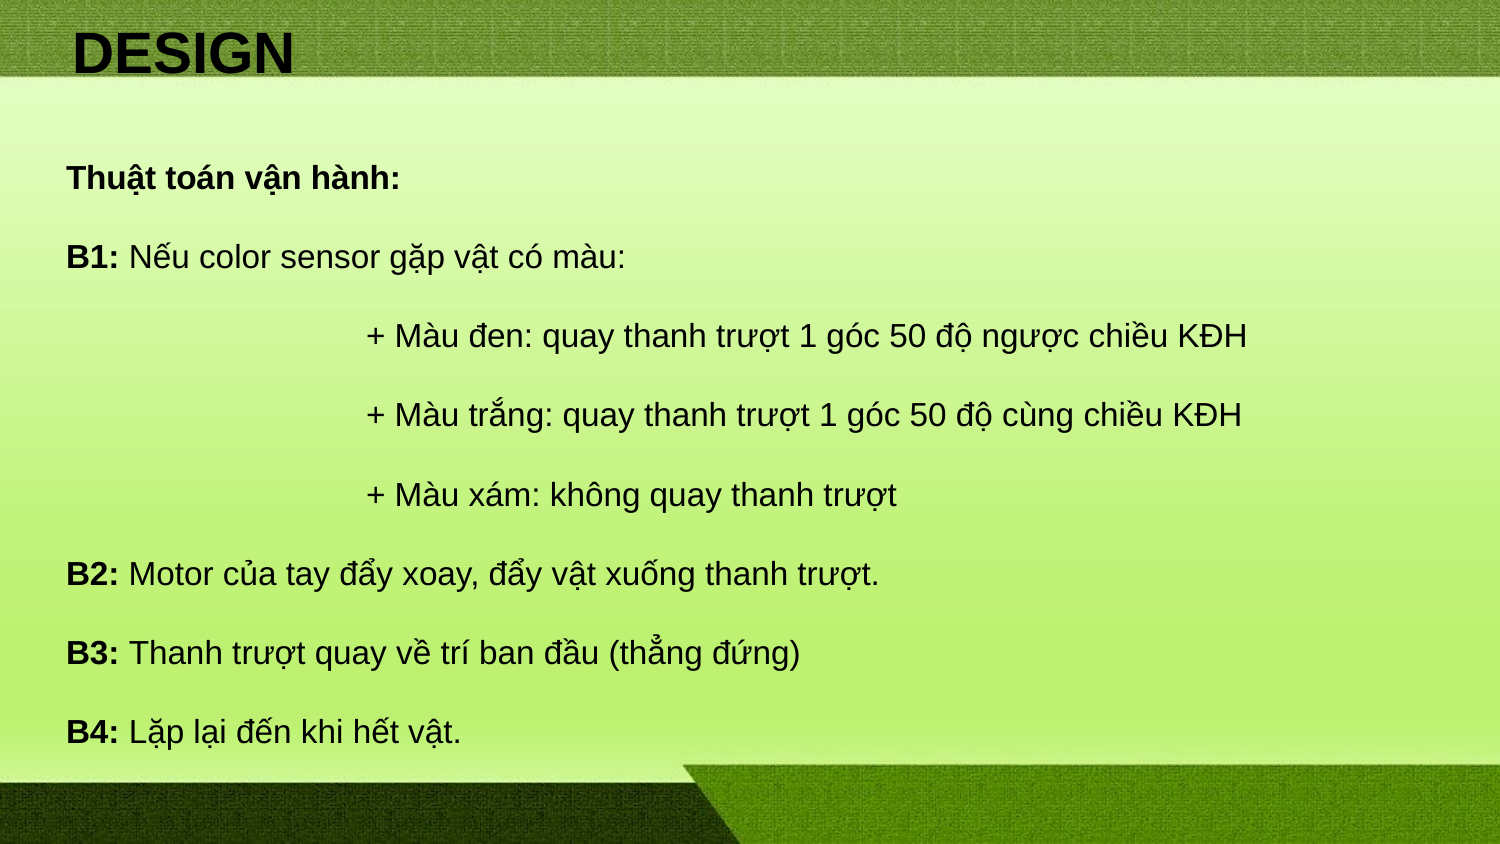

# DESIGN
Thuật toán vận hành:
B1: Nếu color sensor gặp vật có màu:
		+ Màu đen: quay thanh trượt 1 góc 50 độ ngược chiều KĐH
		+ Màu trắng: quay thanh trượt 1 góc 50 độ cùng chiều KĐH
		+ Màu xám: không quay thanh trượt
B2: Motor của tay đẩy xoay, đẩy vật xuống thanh trượt.
B3: Thanh trượt quay về trí ban đầu (thẳng đứng)
B4: Lặp lại đến khi hết vật.